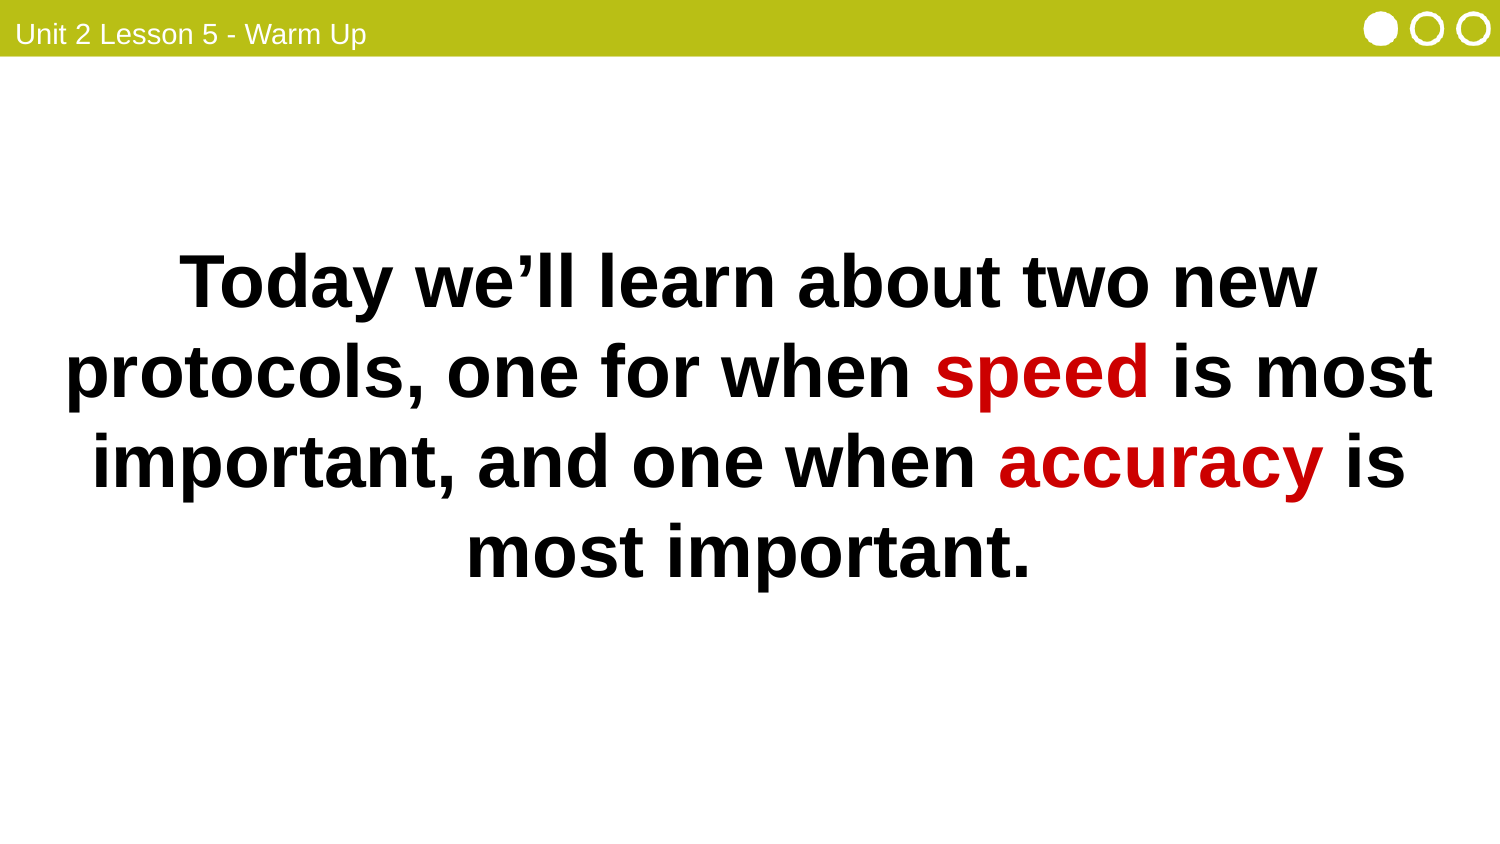

Unit 2 Lesson 5 - Warm Up
Today we’ll learn about two new protocols, one for when speed is most important, and one when accuracy is most important.